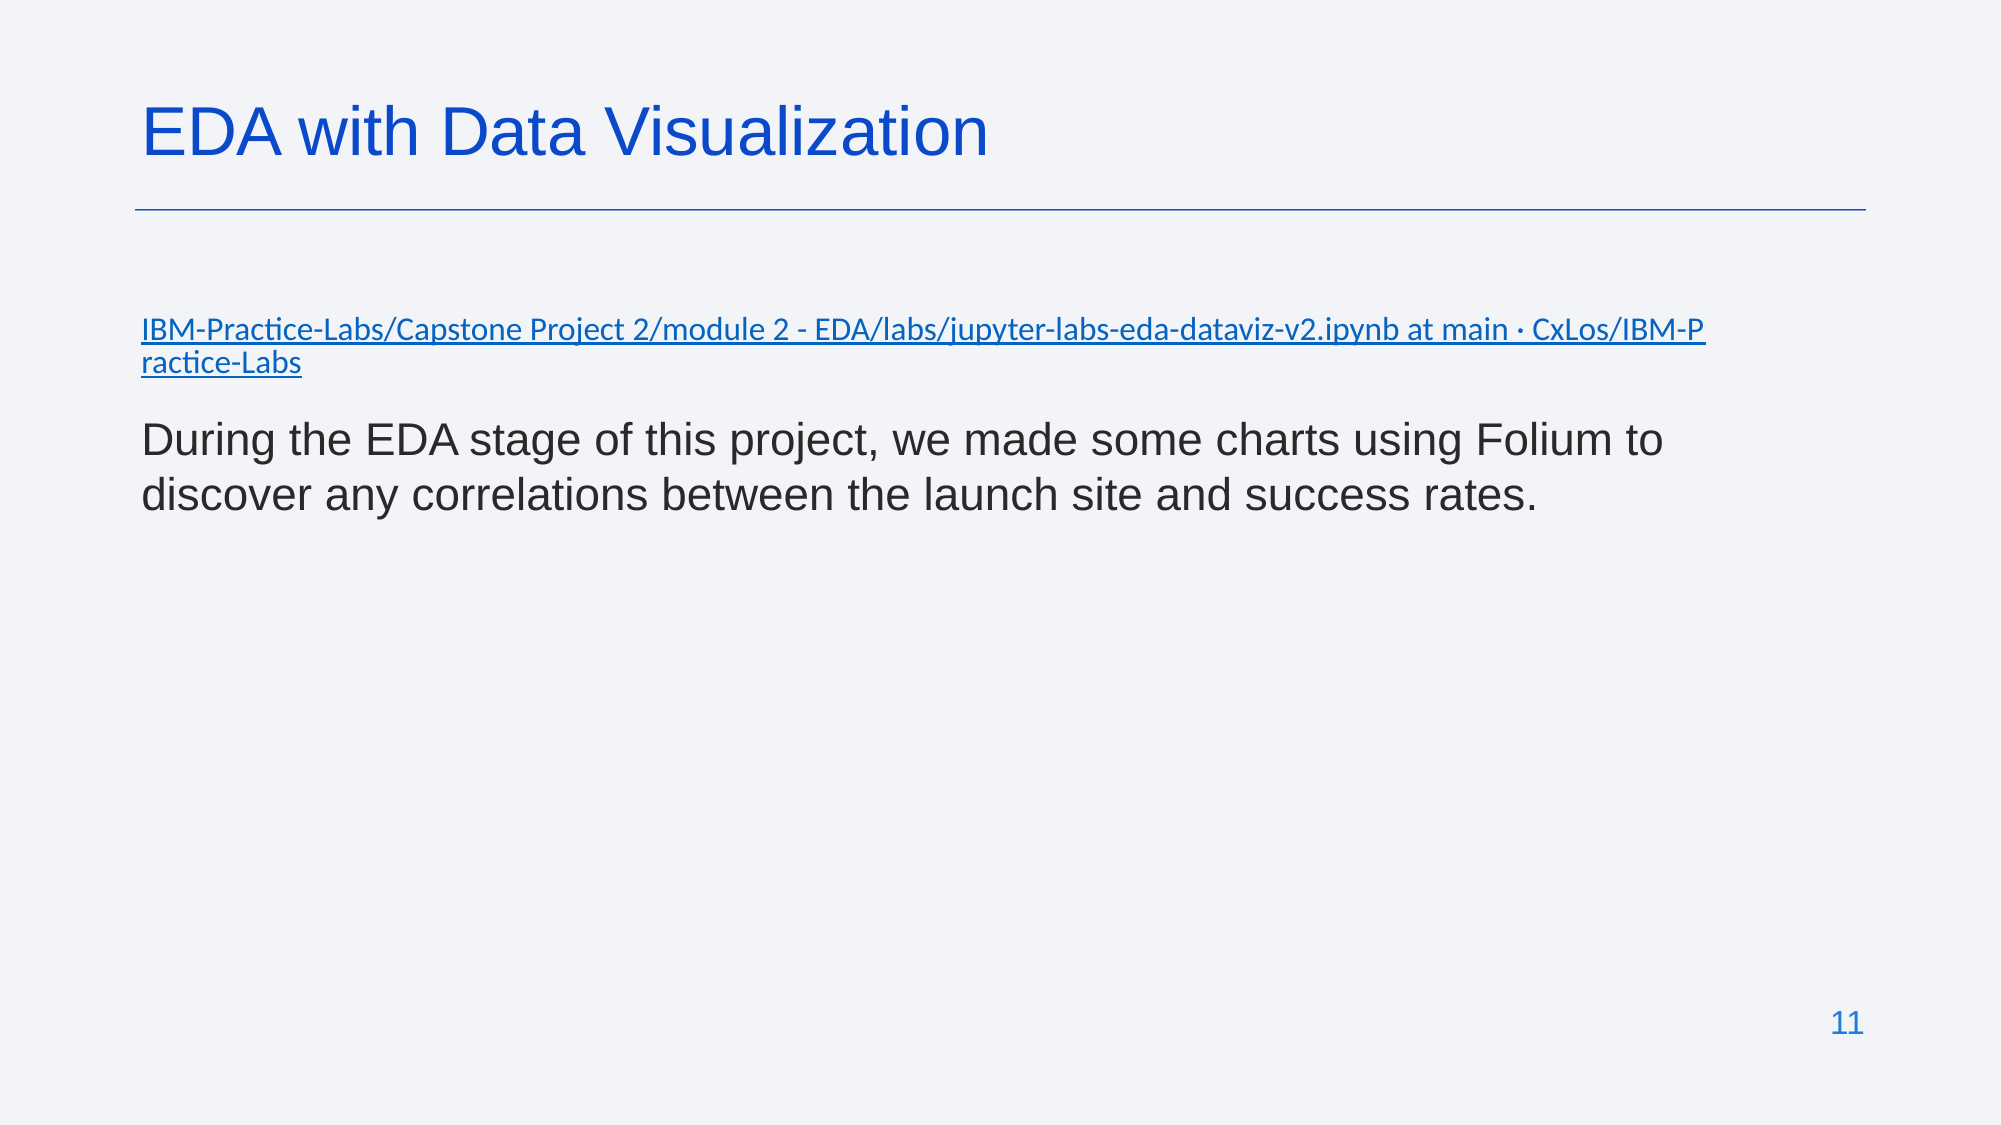

EDA with Data Visualization
IBM-Practice-Labs/Capstone Project 2/module 2 - EDA/labs/jupyter-labs-eda-dataviz-v2.ipynb at main · CxLos/IBM-Practice-Labs
During the EDA stage of this project, we made some charts using Folium to discover any correlations between the launch site and success rates.

11